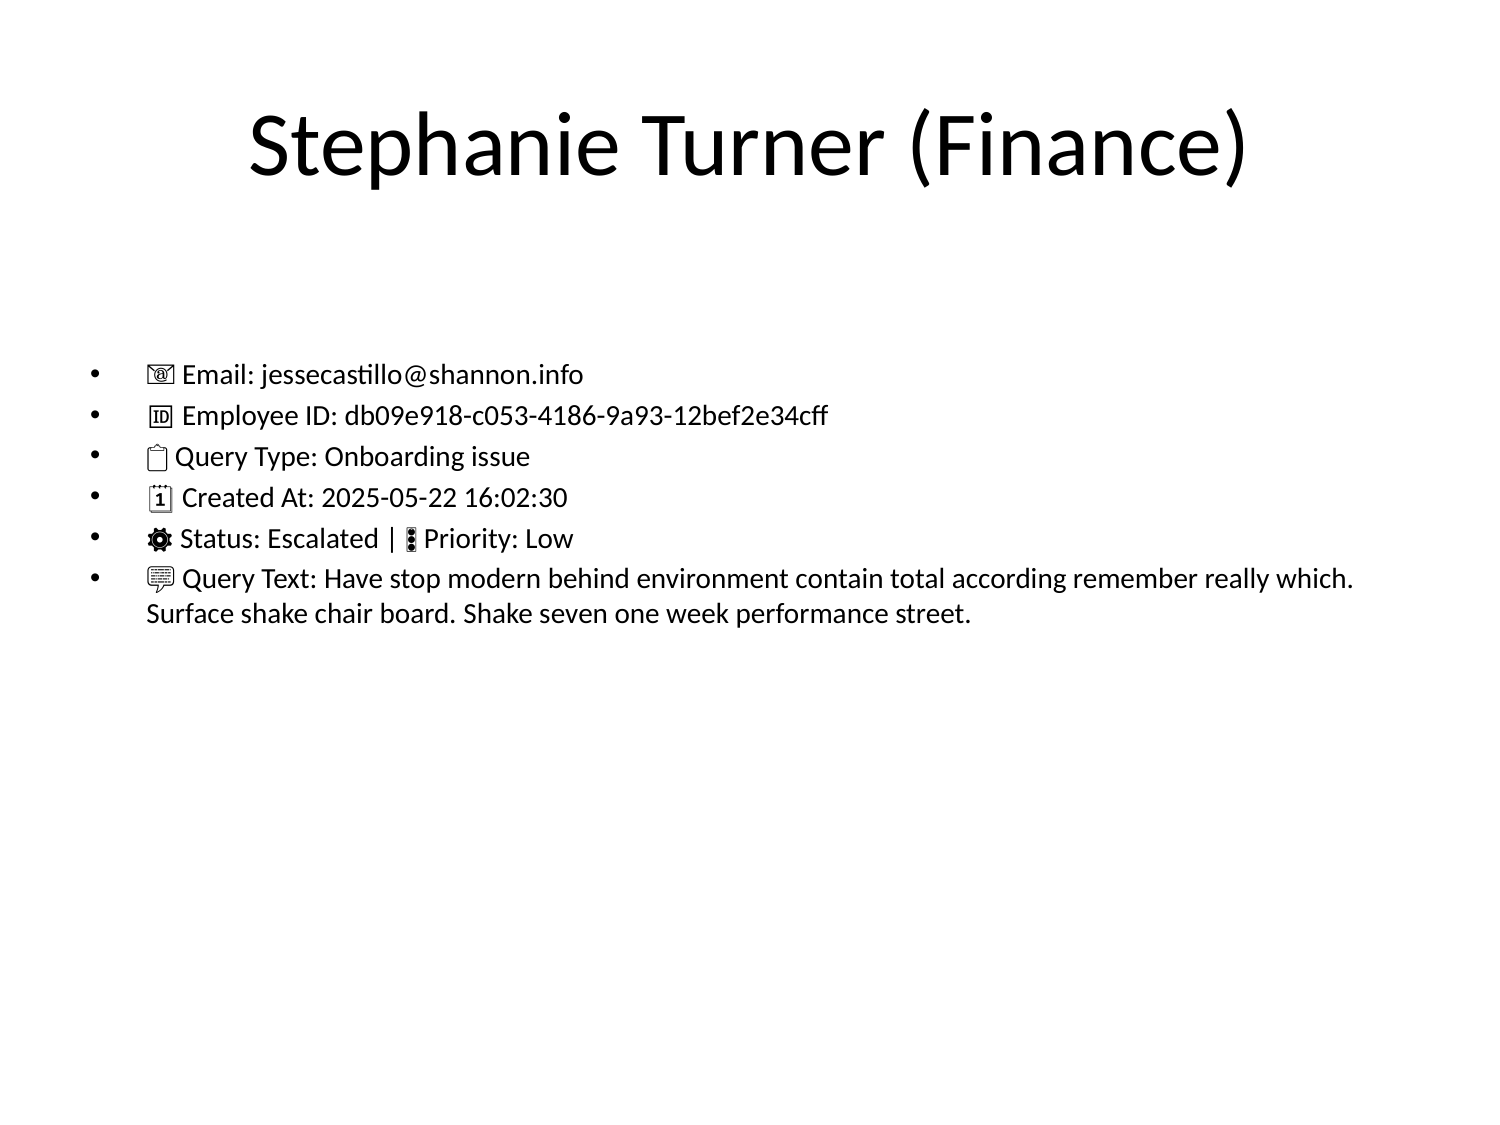

# Stephanie Turner (Finance)

📧 Email: jessecastillo@shannon.info
🆔 Employee ID: db09e918-c053-4186-9a93-12bef2e34cff
📋 Query Type: Onboarding issue
🗓 Created At: 2025-05-22 16:02:30
⚙ Status: Escalated | 🚦 Priority: Low
💬 Query Text: Have stop modern behind environment contain total according remember really which. Surface shake chair board. Shake seven one week performance street.